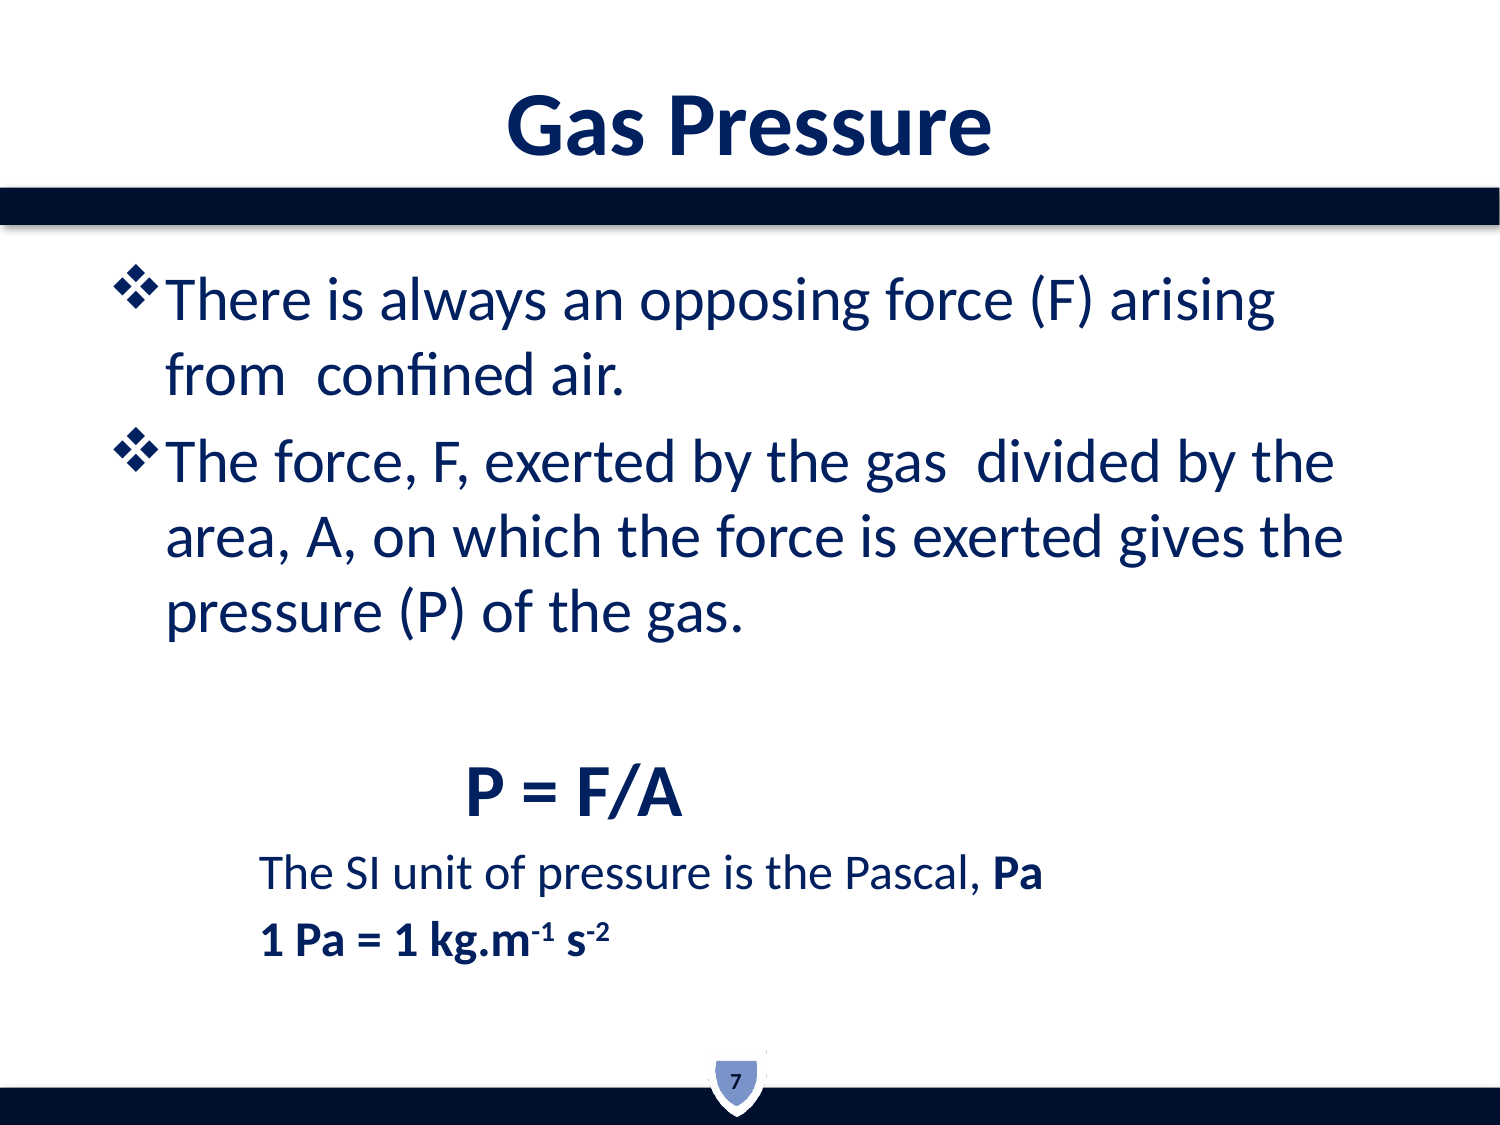

# Gas Pressure
There is always an opposing force (F) arising from  confined air.
The force, F, exerted by the gas  divided by the area, A, on which the force is exerted gives the pressure (P) of the gas.

		P = F/A
The SI unit of pressure is the Pascal, Pa
1 Pa = 1 kg.m-1 s-2

7